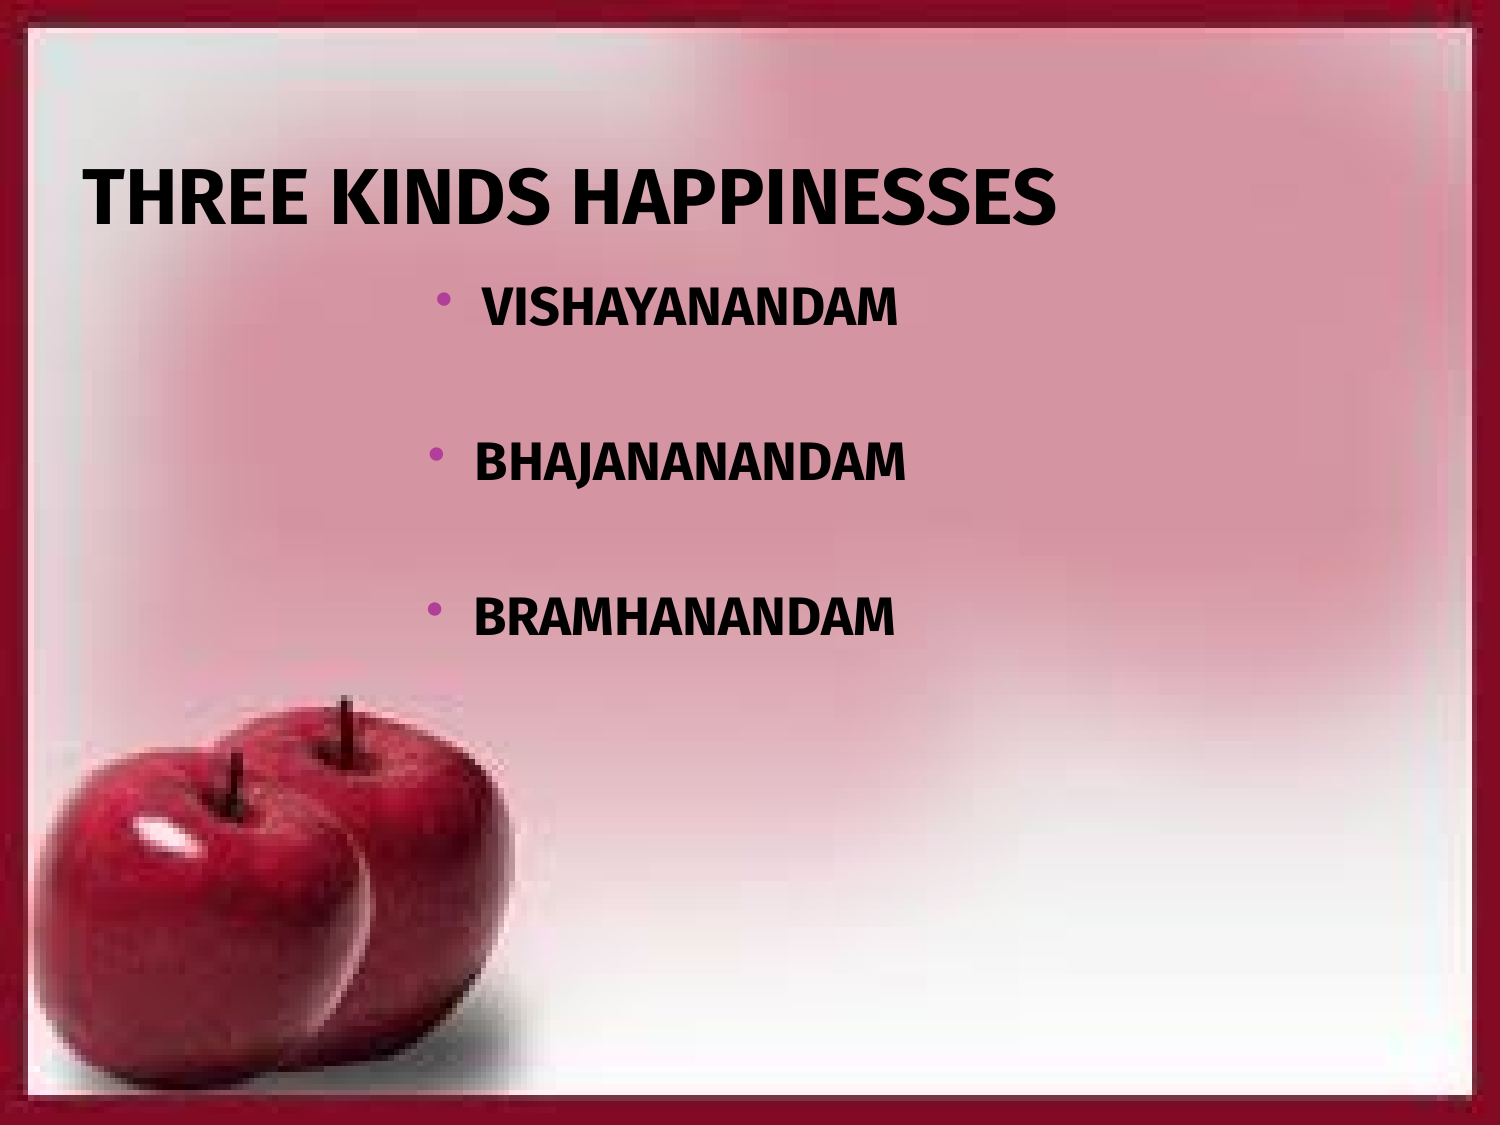

# THREE KINDS HAPPINESSES
VISHAYANANDAM

BHAJANANANDAM

BRAMHANANDAM
109
3 TABLETS